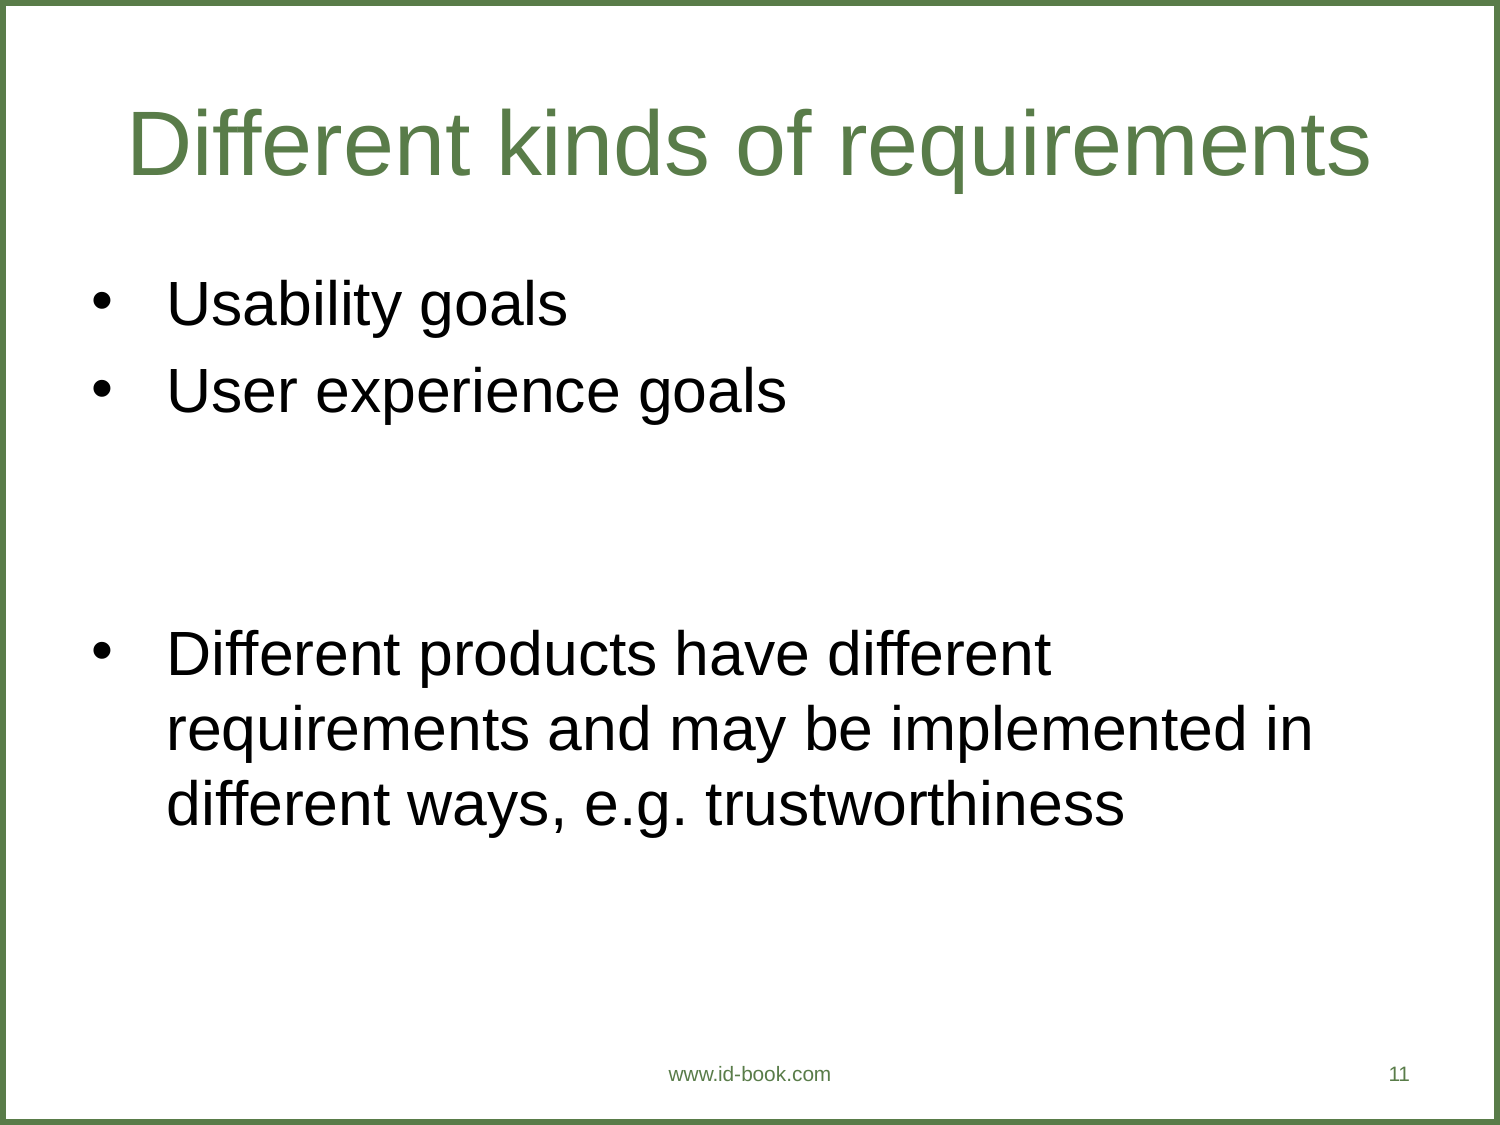

# Different kinds of requirements
Usability goals
User experience goals

Different products have different requirements and may be implemented in different ways, e.g. trustworthiness

www.id-book.com
11